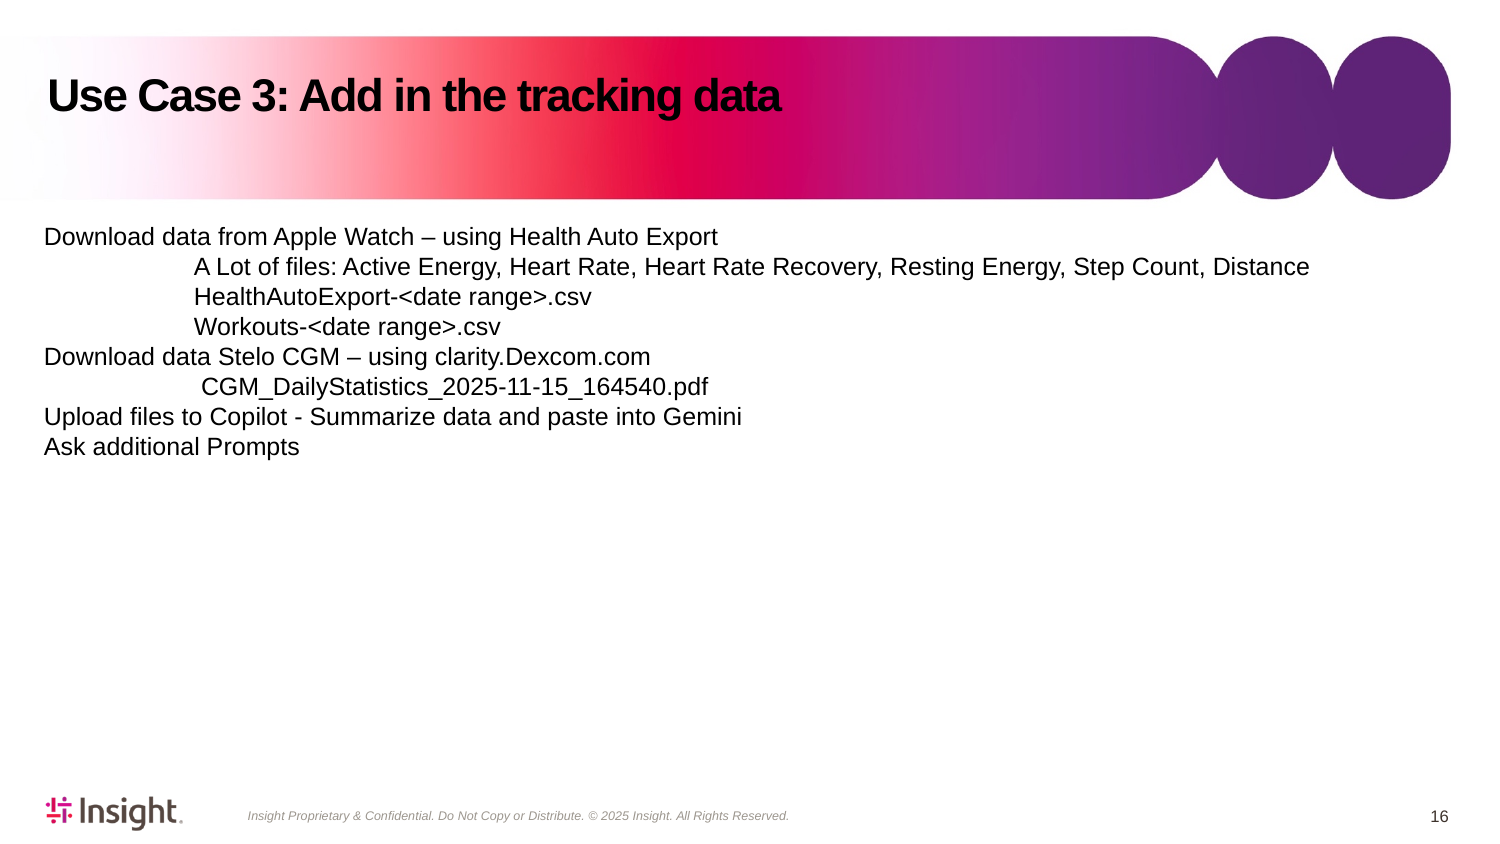

# Use Case 3: Add in the tracking data
Download data from Apple Watch – using Health Auto Export
	A Lot of files: Active Energy, Heart Rate, Heart Rate Recovery, Resting Energy, Step Count, Distance
	HealthAutoExport-<date range>.csv
	Workouts-<date range>.csv
Download data Stelo CGM – using clarity.Dexcom.com
	 CGM_DailyStatistics_2025-11-15_164540.pdf
Upload files to Copilot - Summarize data and paste into Gemini
Ask additional Prompts

16